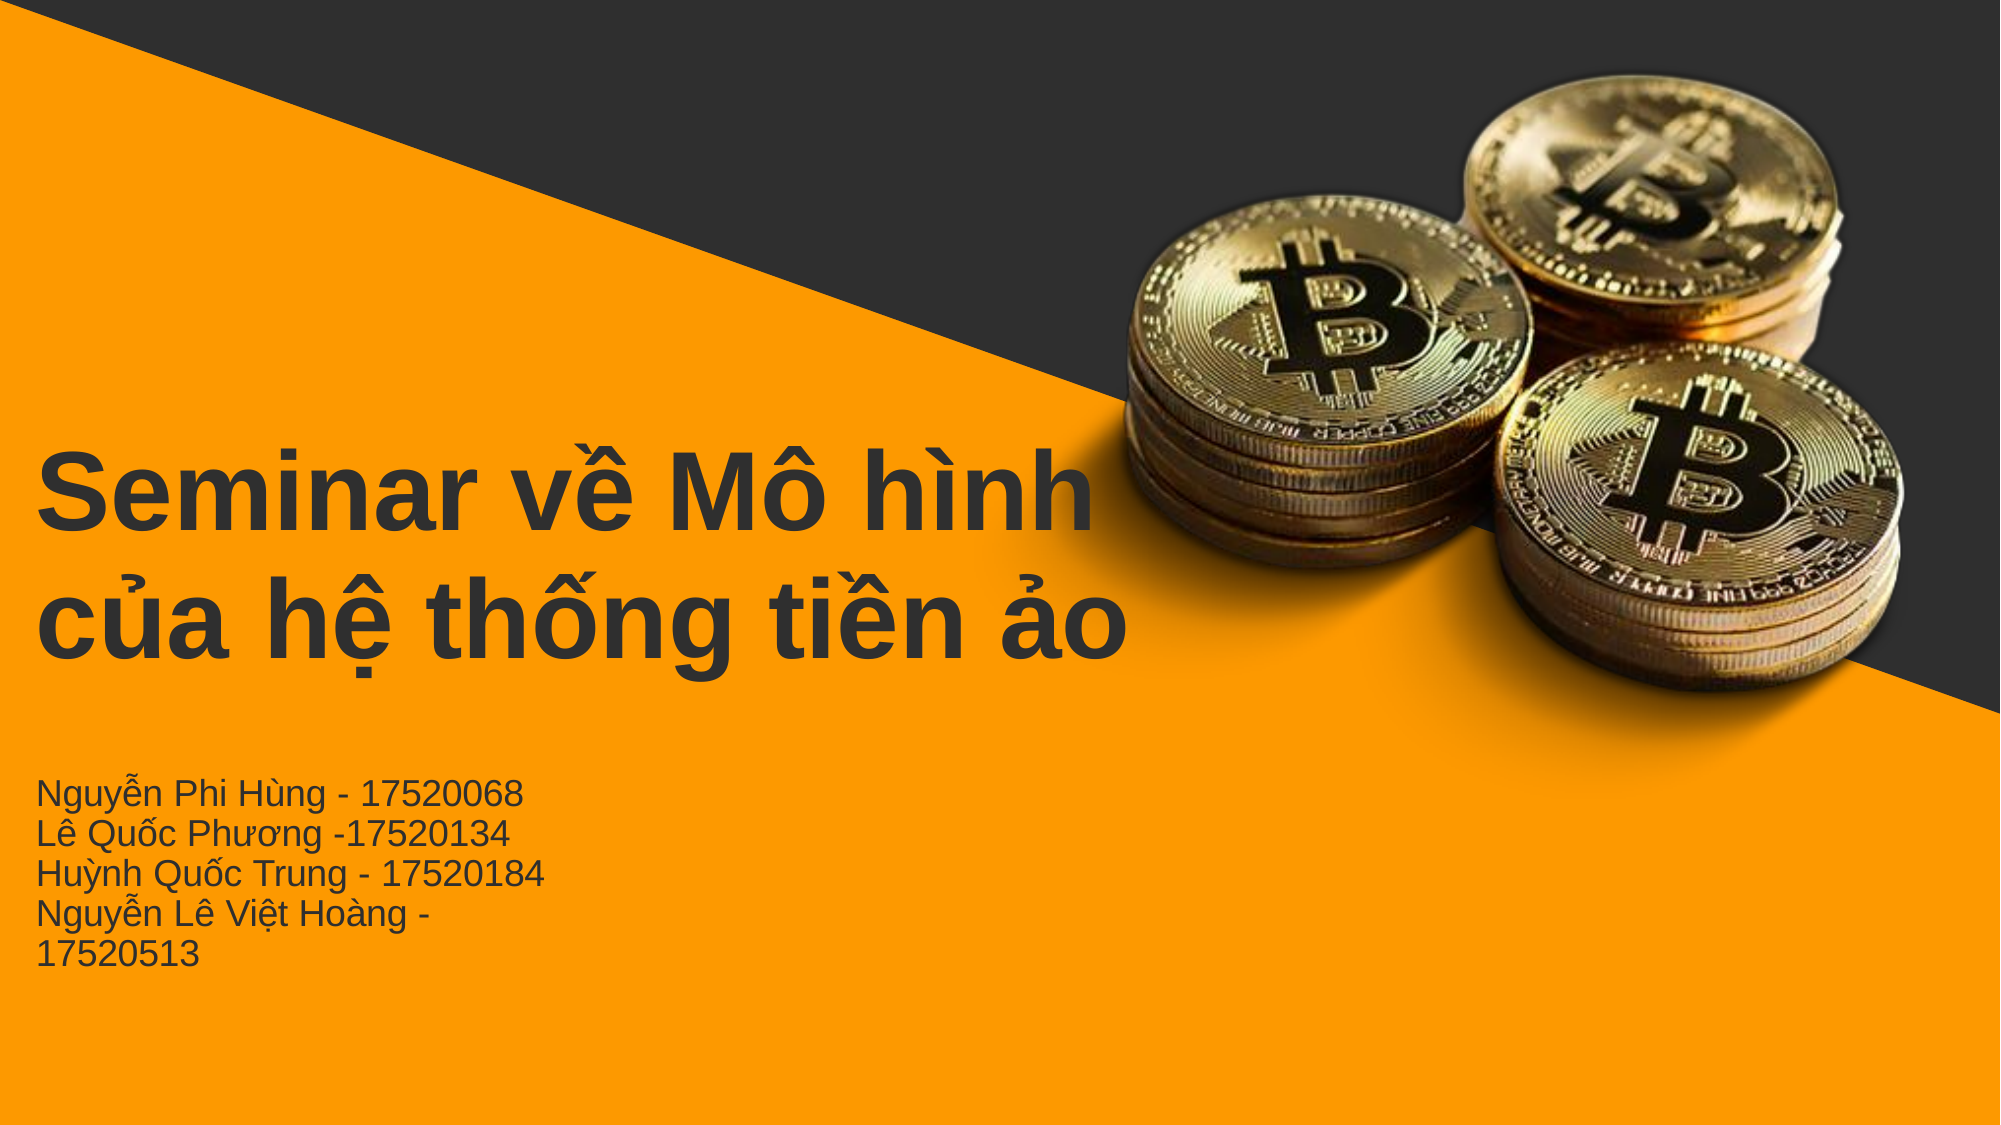

# Seminar về Mô hình  của	hệ thống tiền ảo
Nguyễn Phi Hùng - 17520068  Lê Quốc Phương -17520134  Huỳnh Quốc Trung - 17520184
Nguyễn Lê Việt Hoàng - 17520513